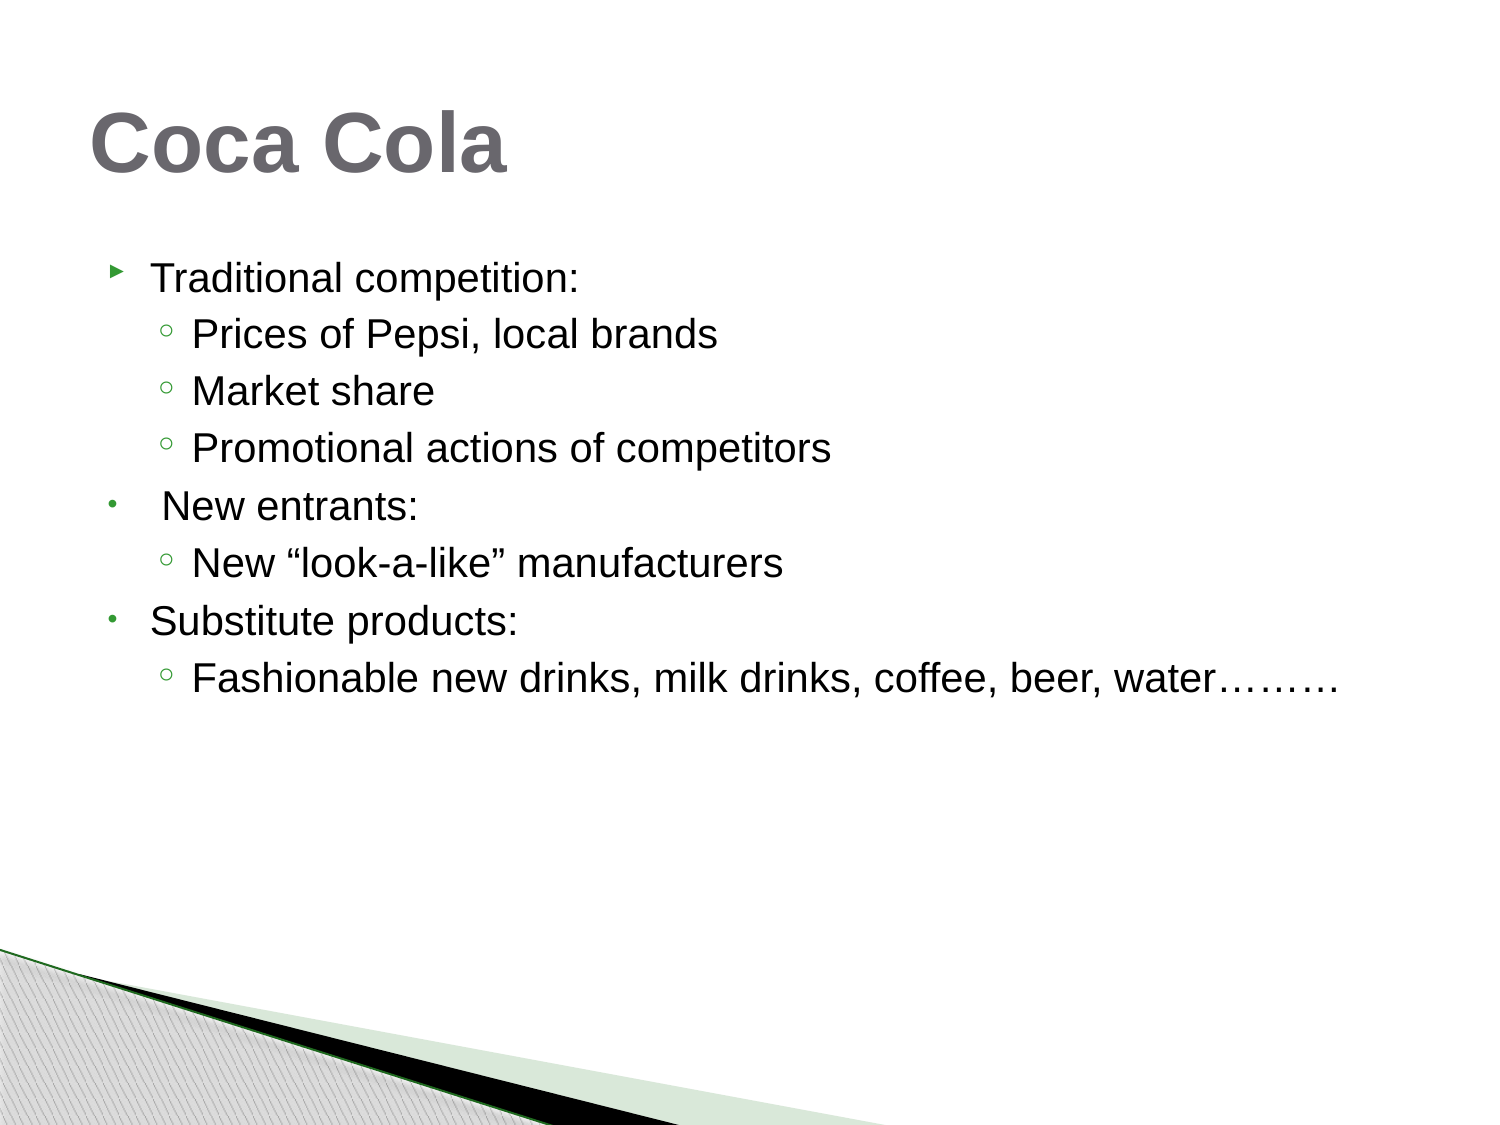

# Coca Cola
Traditional competition:
Prices of Pepsi, local brands
Market share
Promotional actions of competitors
 New entrants:
New “look-a-like” manufacturers
Substitute products:
Fashionable new drinks, milk drinks, coffee, beer, water………